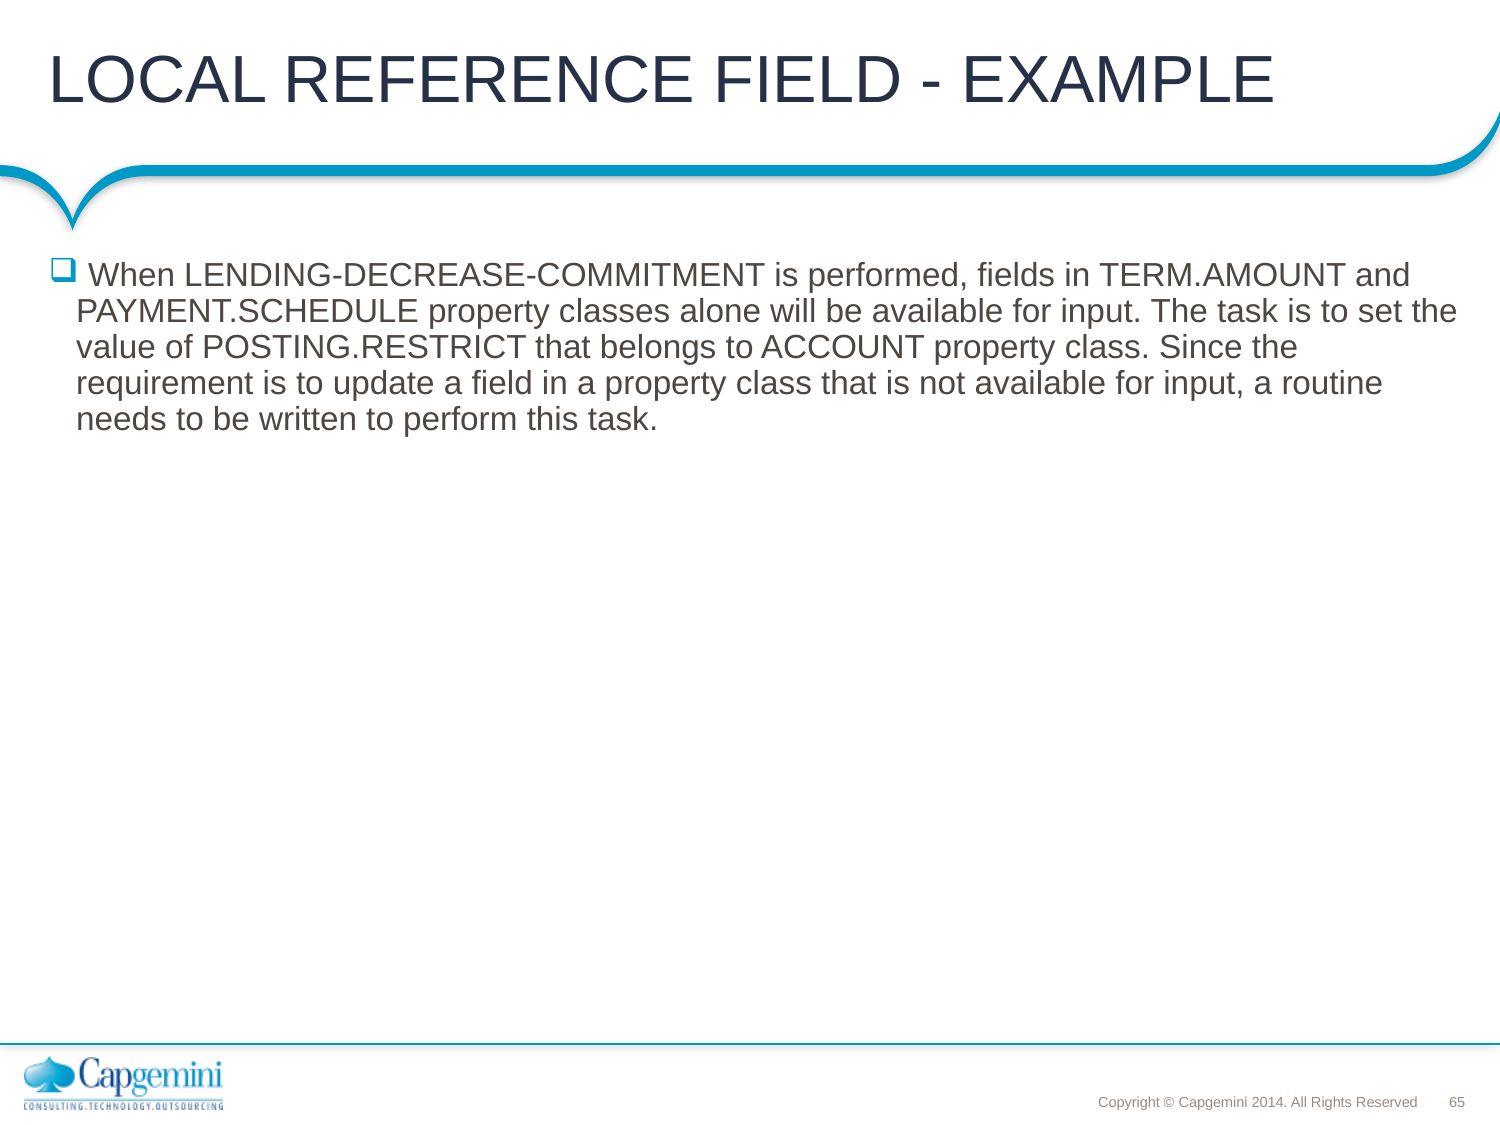

# LOCAL REFERENCE FIELD - EXAMPLE
 When LENDING-DECREASE-COMMITMENT is performed, fields in TERM.AMOUNT and PAYMENT.SCHEDULE property classes alone will be available for input. The task is to set the value of POSTING.RESTRICT that belongs to ACCOUNT property class. Since the requirement is to update a field in a property class that is not available for input, a routine needs to be written to perform this task.